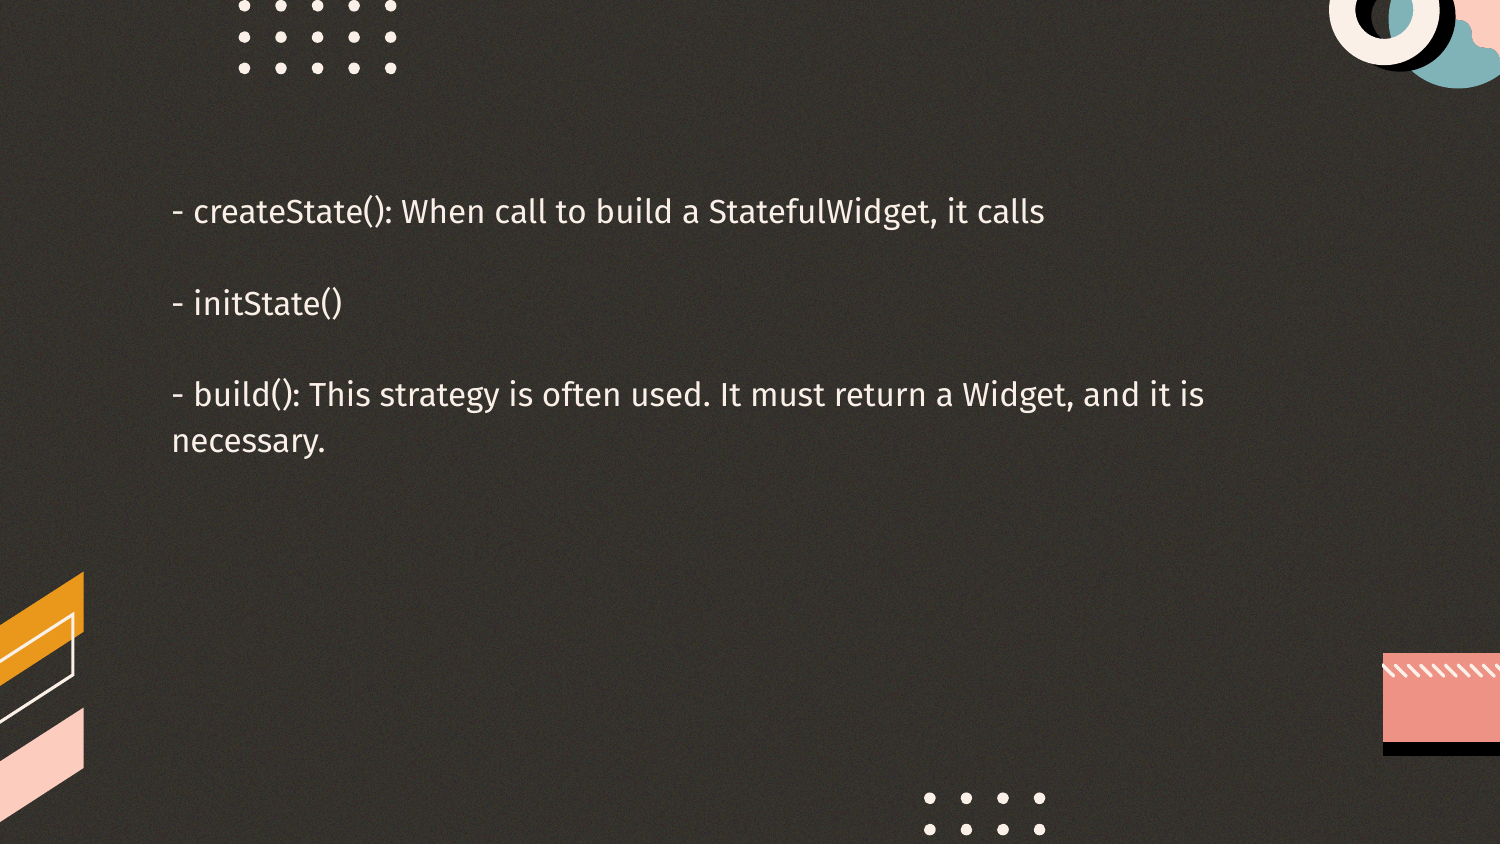

- createState(): When call to build a StatefulWidget, it calls

- initState()
- build(): This strategy is often used. It must return a Widget, and it is necessary.